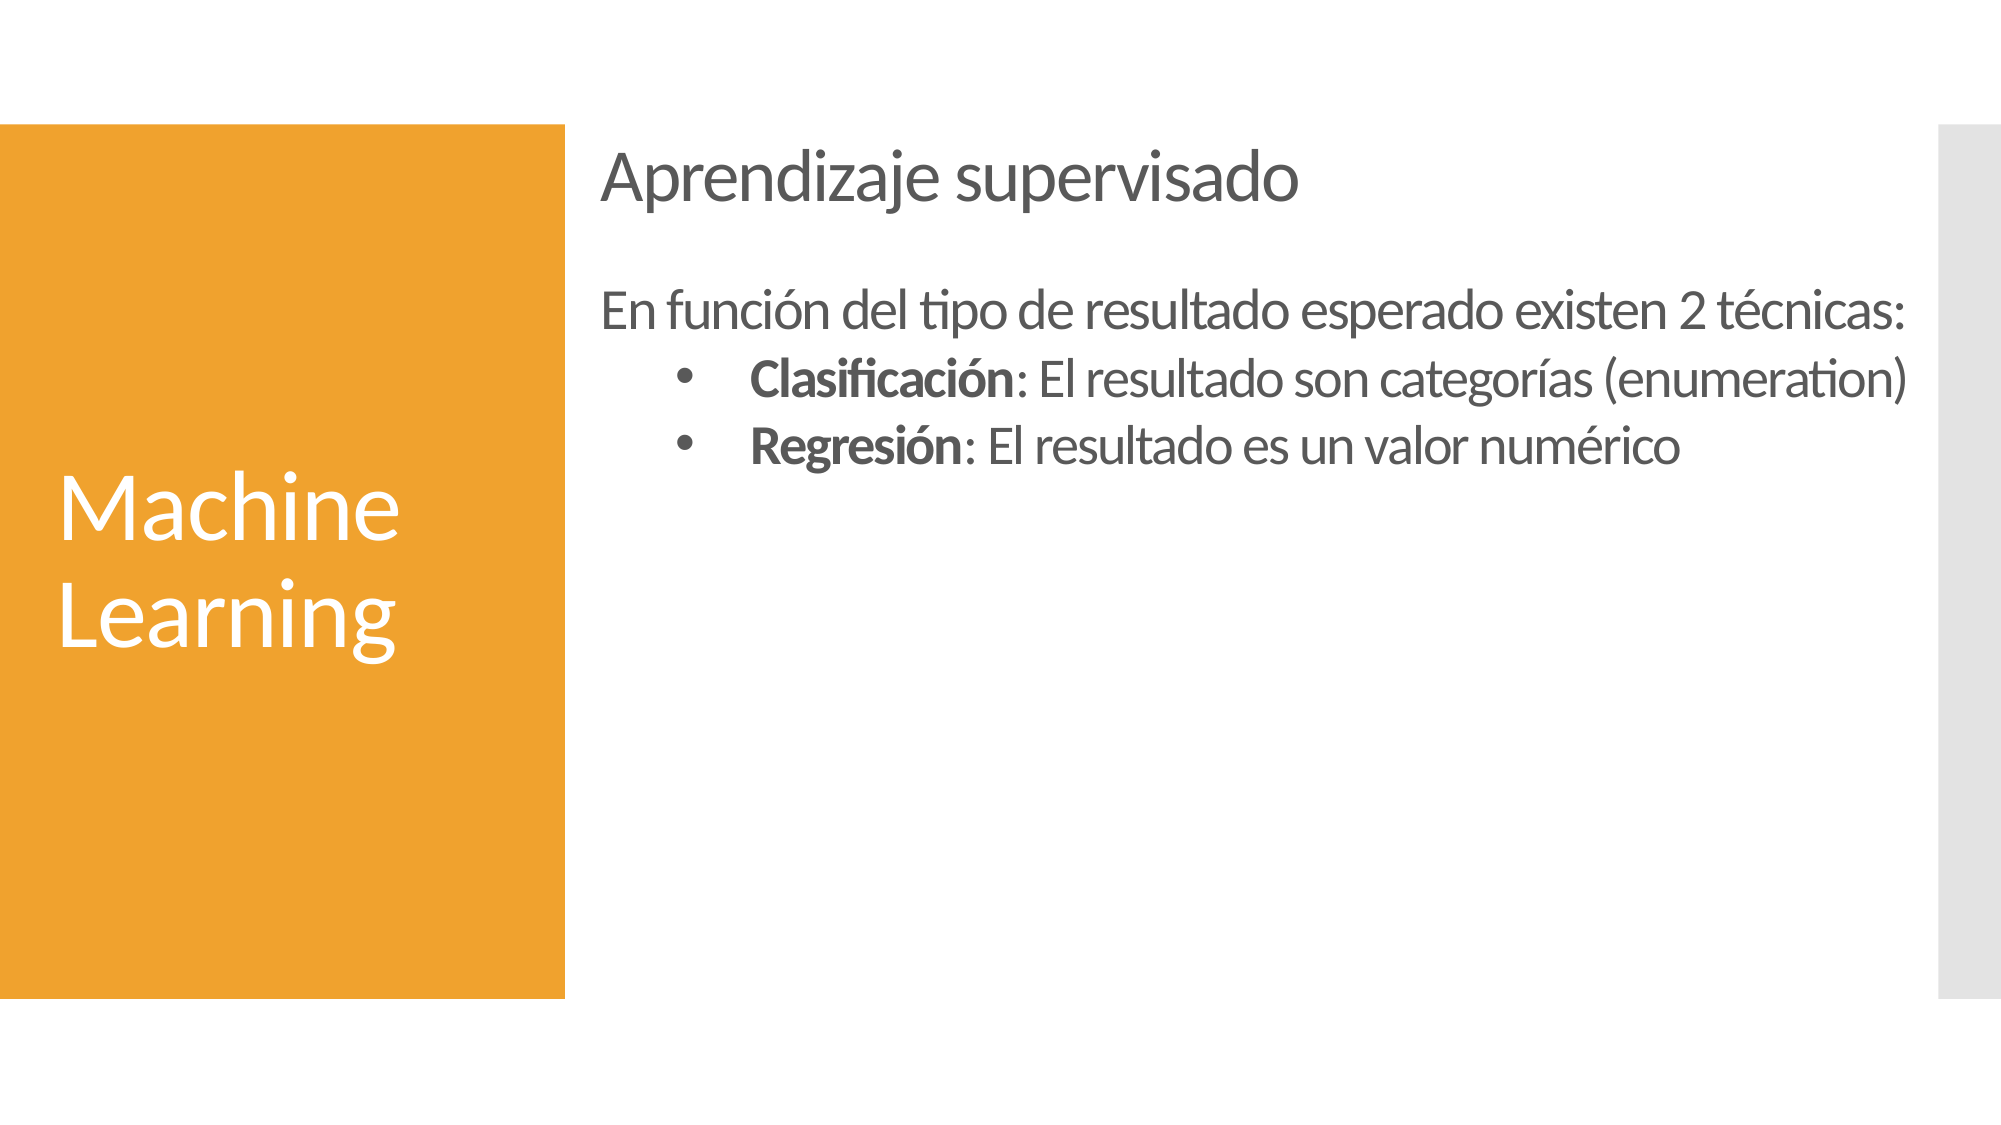

Aprendizaje supervisado
# Machine Learning
En función del tipo de resultado esperado existen 2 técnicas:
Clasificación: El resultado son categorías (enumeration)
Regresión: El resultado es un valor numérico